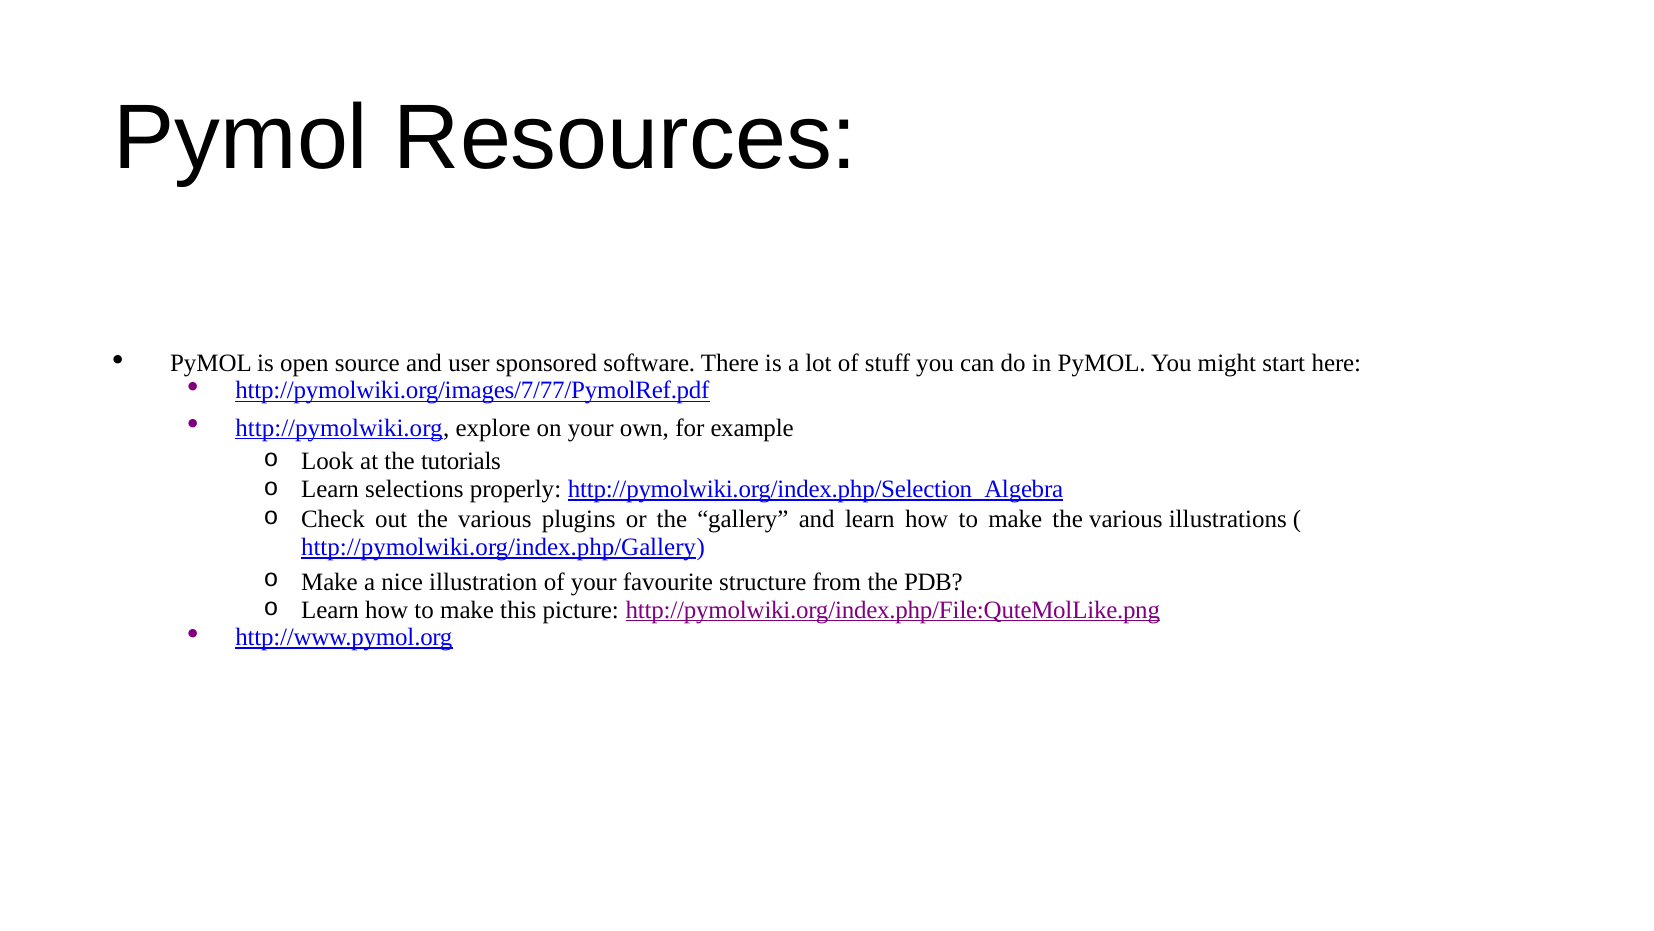

# Pymol Resources:
PyMOL is open source and user sponsored software. There is a lot of stuff you can do in PyMOL. You might start here:
http://pymolwiki.org/images/7/77/PymolRef.pdf
http://pymolwiki.org, explore on your own, for example
Look at the tutorials
Learn selections properly: http://pymolwiki.org/index.php/Selection_Algebra
Check out the various plugins or the “gallery” and learn how to make the various illustrations (http://pymolwiki.org/index.php/Gallery)
Make a nice illustration of your favourite structure from the PDB?
Learn how to make this picture: http://pymolwiki.org/index.php/File:QuteMolLike.png
http://www.pymol.org